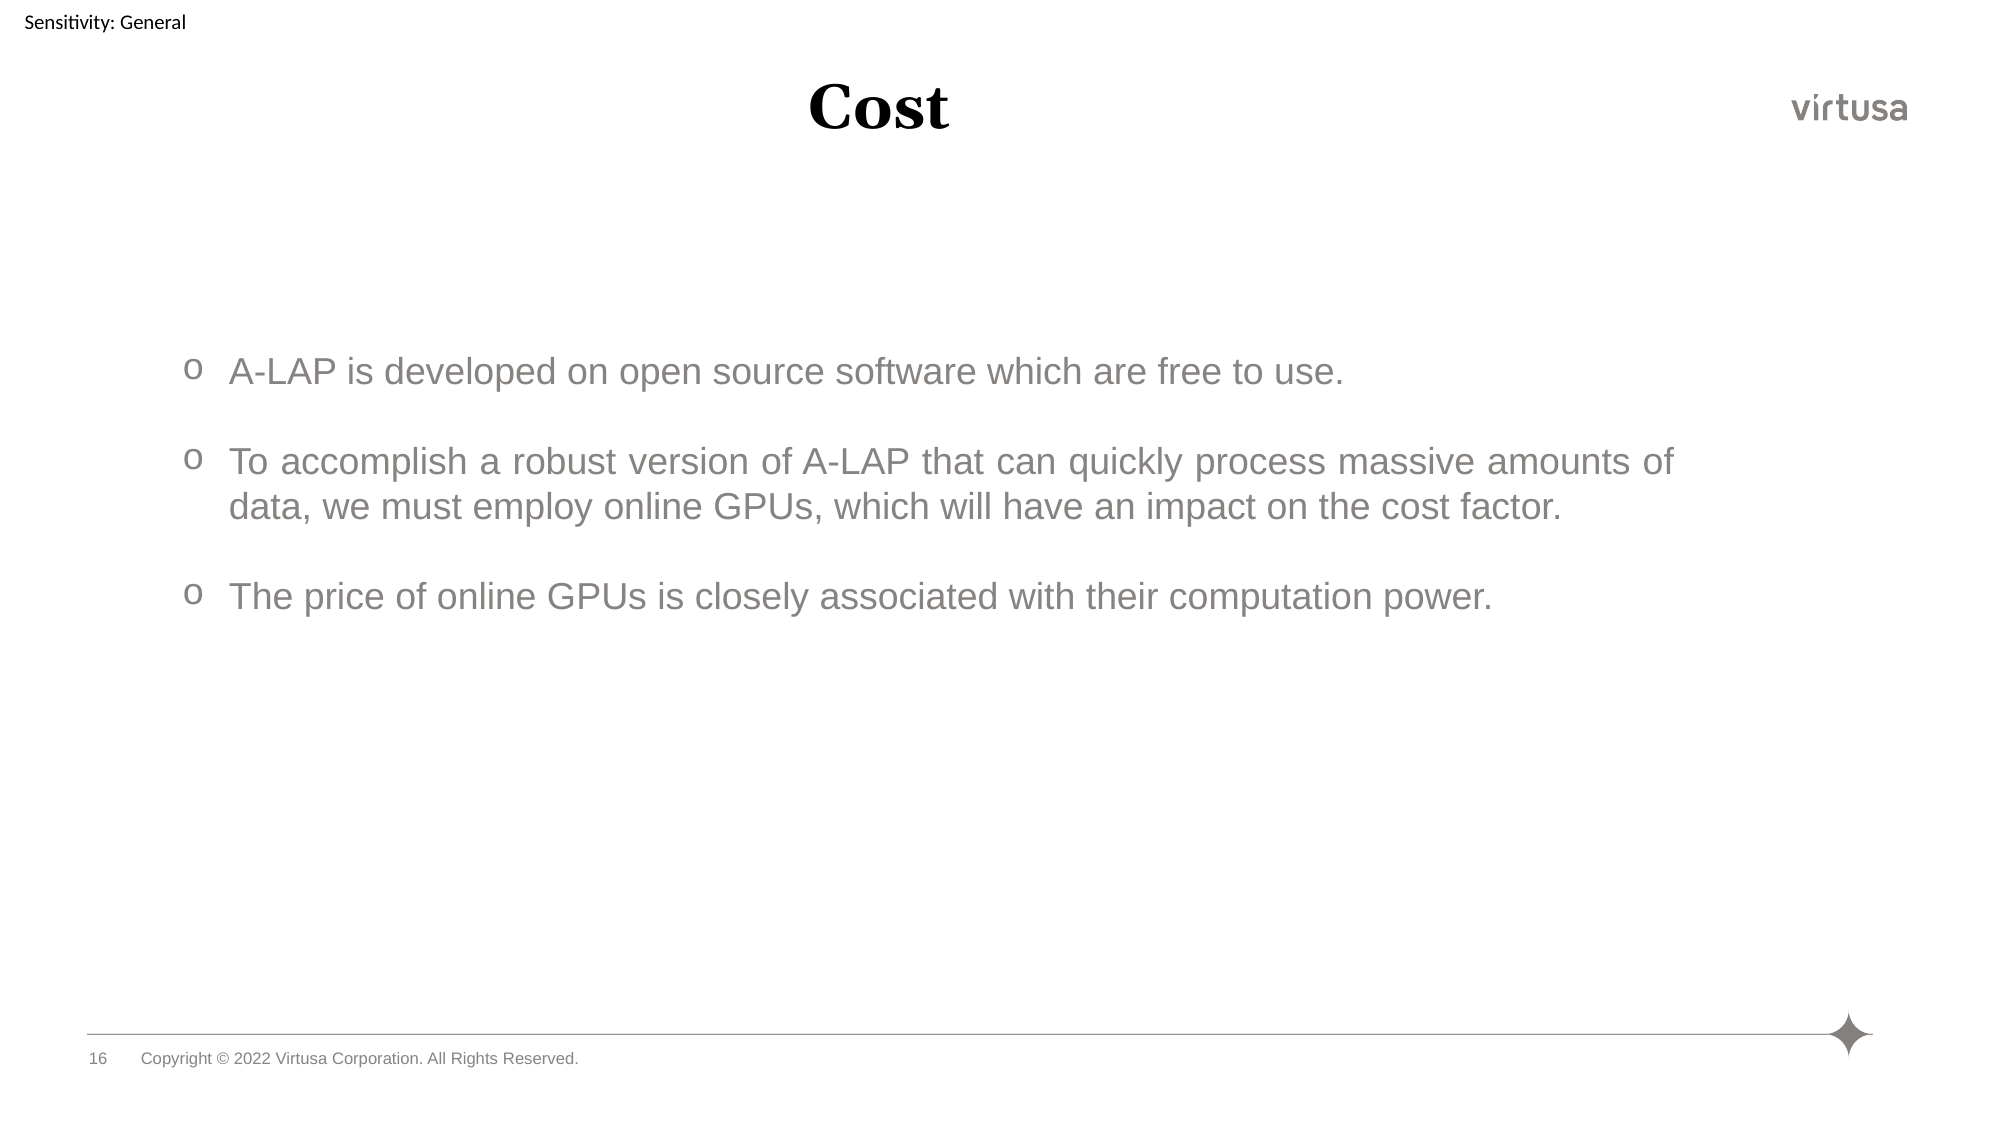

# Cost

A-LAP is developed on open source software which are free to use.

To accomplish a robust version of A-LAP that can quickly process massive amounts of data, we must employ online GPUs, which will have an impact on the cost factor.

The price of online GPUs is closely associated with their computation power.